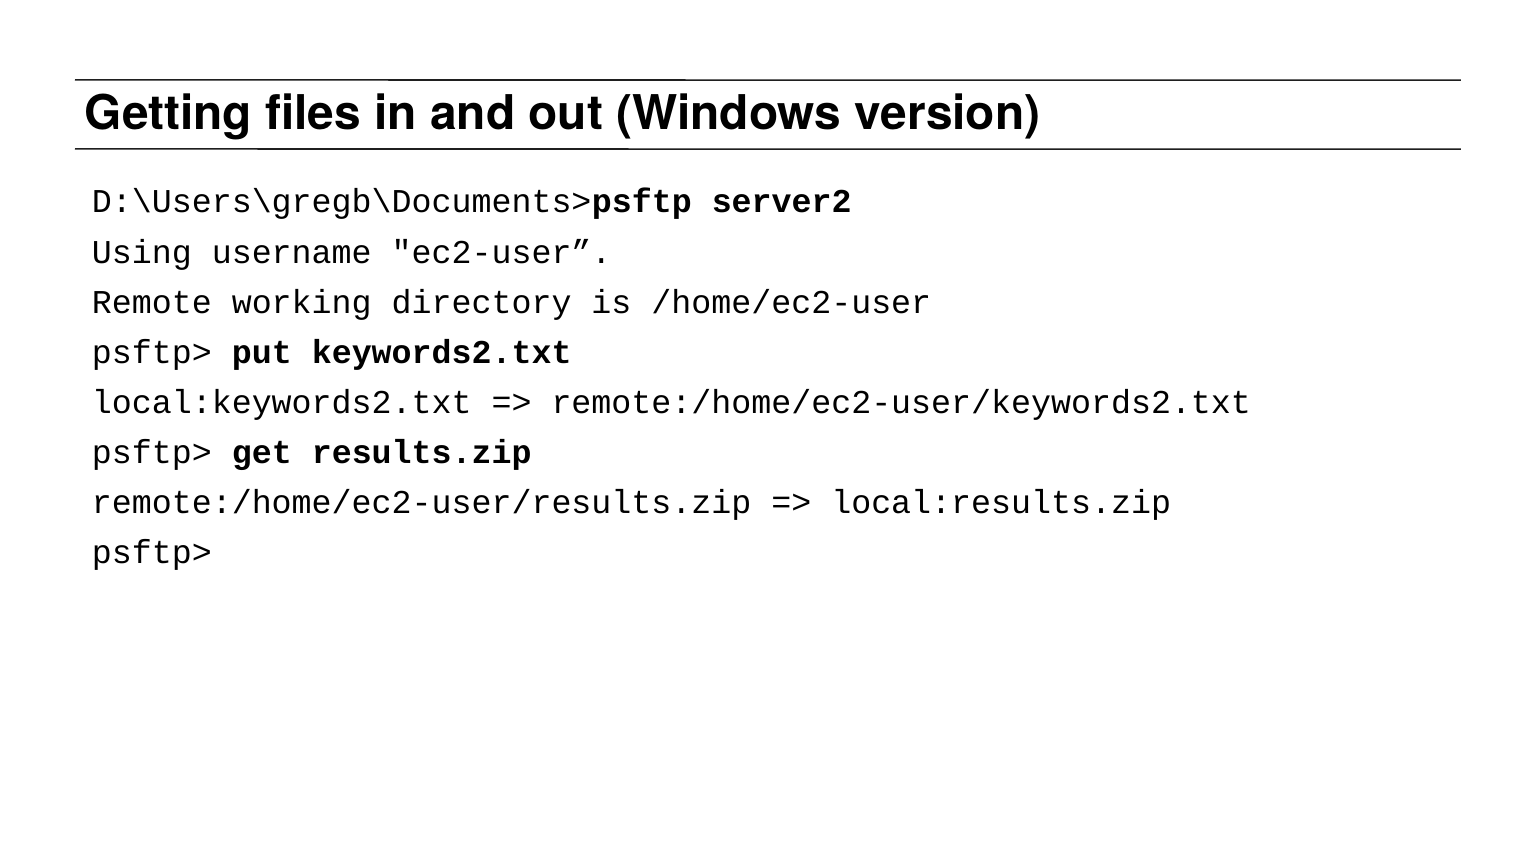

# Getting files in and out (Windows version)
D:\Users\gregb\Documents>psftp server2
Using username "ec2-user”.
Remote working directory is /home/ec2-user
psftp> put keywords2.txt
local:keywords2.txt => remote:/home/ec2-user/keywords2.txt
psftp> get results.zip
remote:/home/ec2-user/results.zip => local:results.zip
psftp>